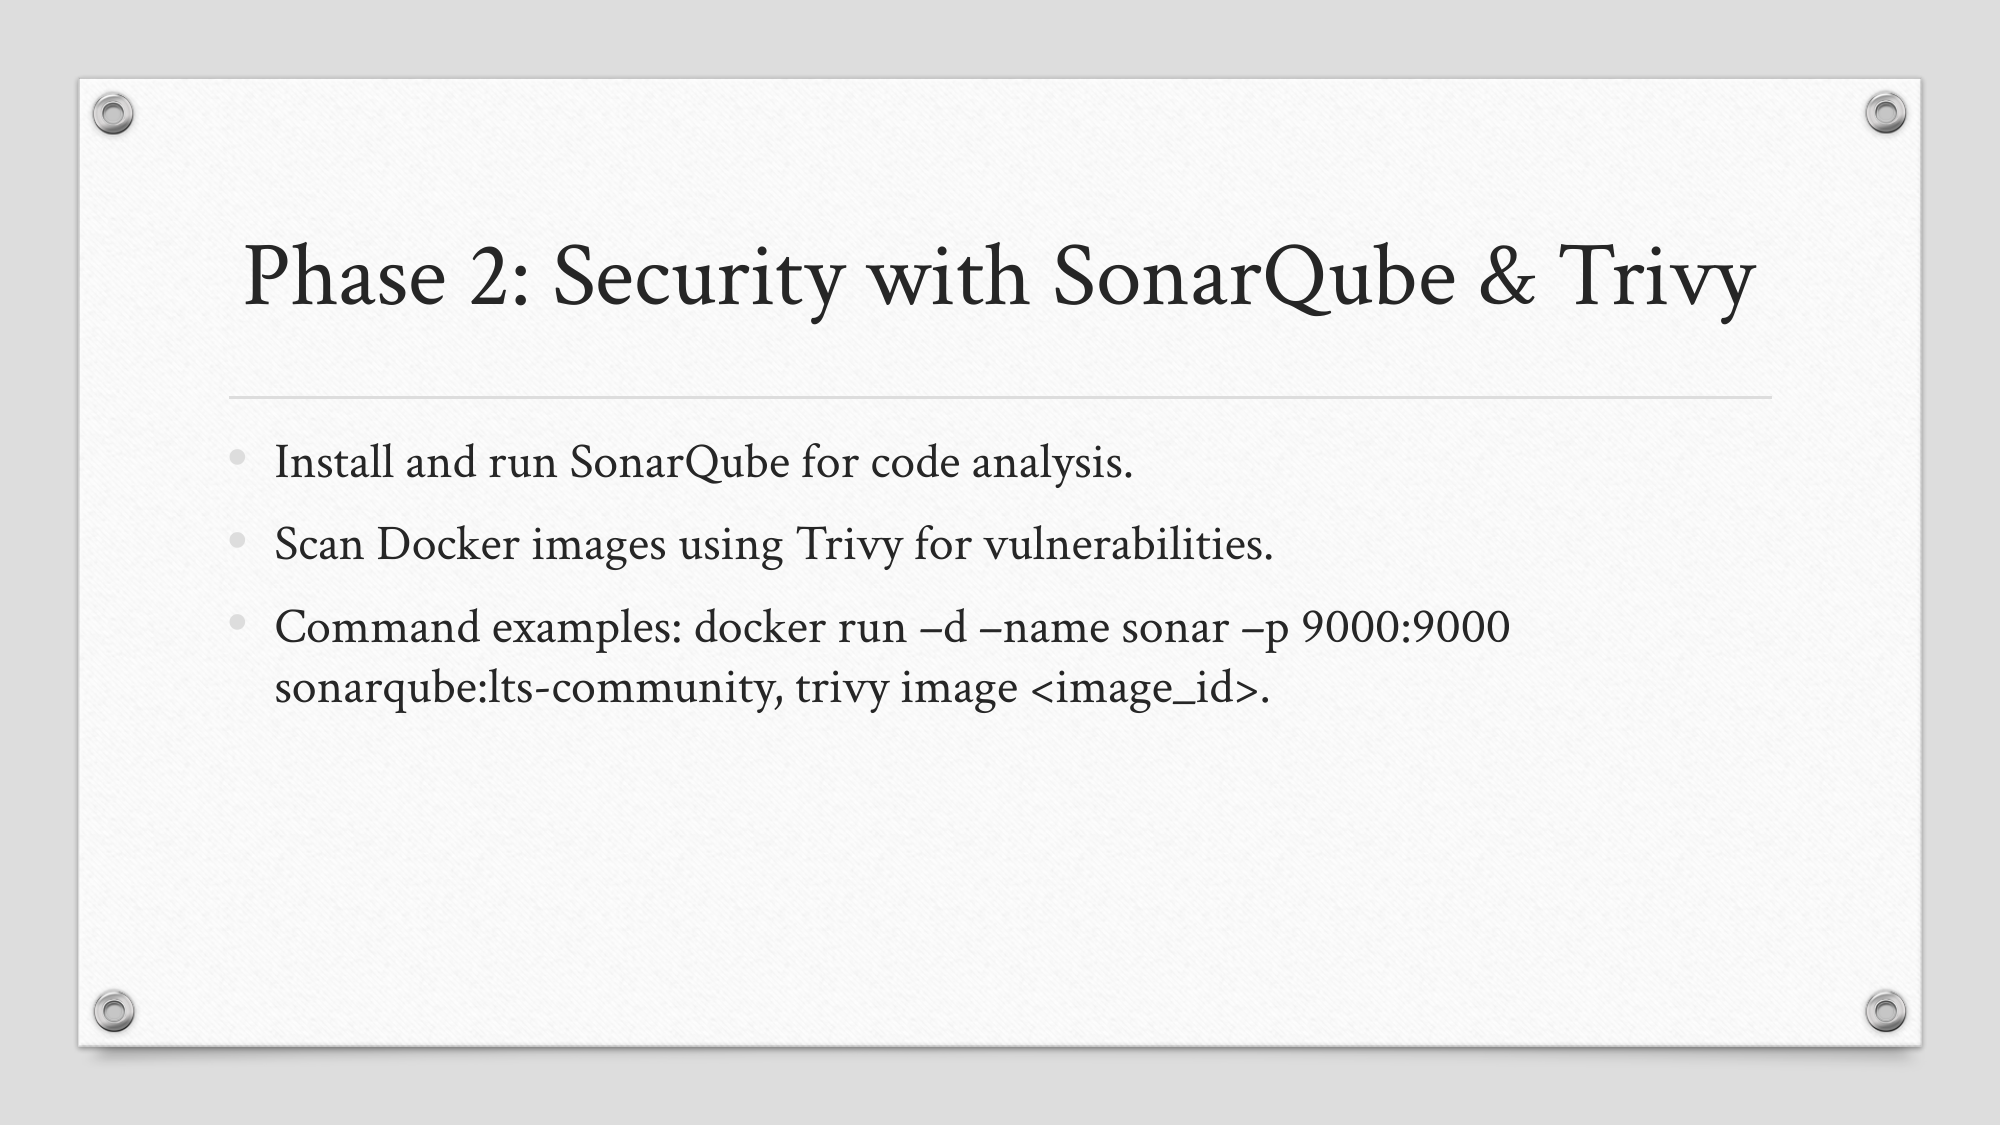

# Phase 2: Security with SonarQube & Trivy
Install and run SonarQube for code analysis.
Scan Docker images using Trivy for vulnerabilities.
Command examples: docker run –d –name sonar –p 9000:9000 sonarqube:lts-community, trivy image <image_id>.